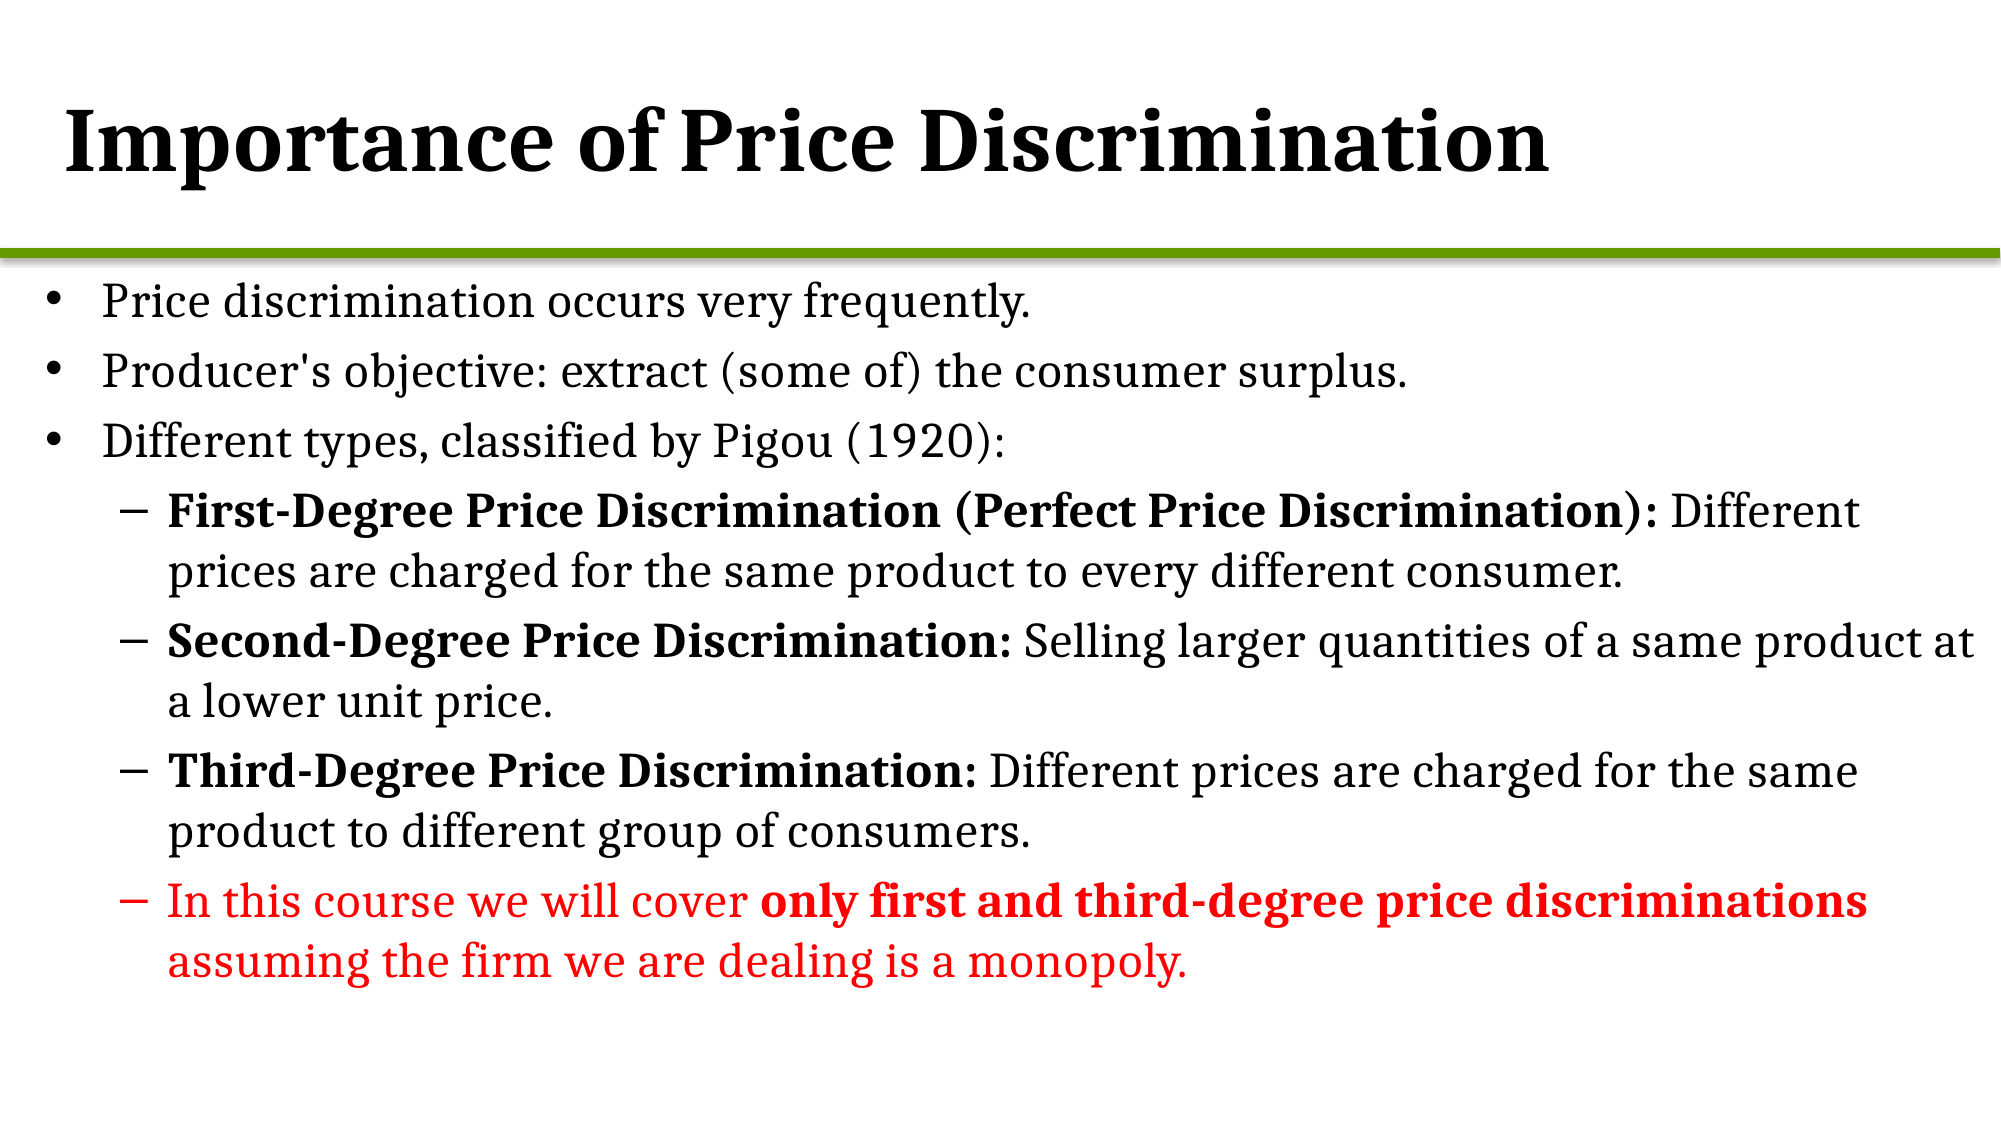

# Importance of Price Discrimination
Price discrimination occurs very frequently.
Producer's objective: extract (some of) the consumer surplus.
Different types, classified by Pigou (1920):
First-Degree Price Discrimination (Perfect Price Discrimination): Different prices are charged for the same product to every different consumer.
Second-Degree Price Discrimination: Selling larger quantities of a same product at a lower unit price.
Third-Degree Price Discrimination: Different prices are charged for the same product to different group of consumers.
In this course we will cover only first and third-degree price discriminations assuming the firm we are dealing is a monopoly.